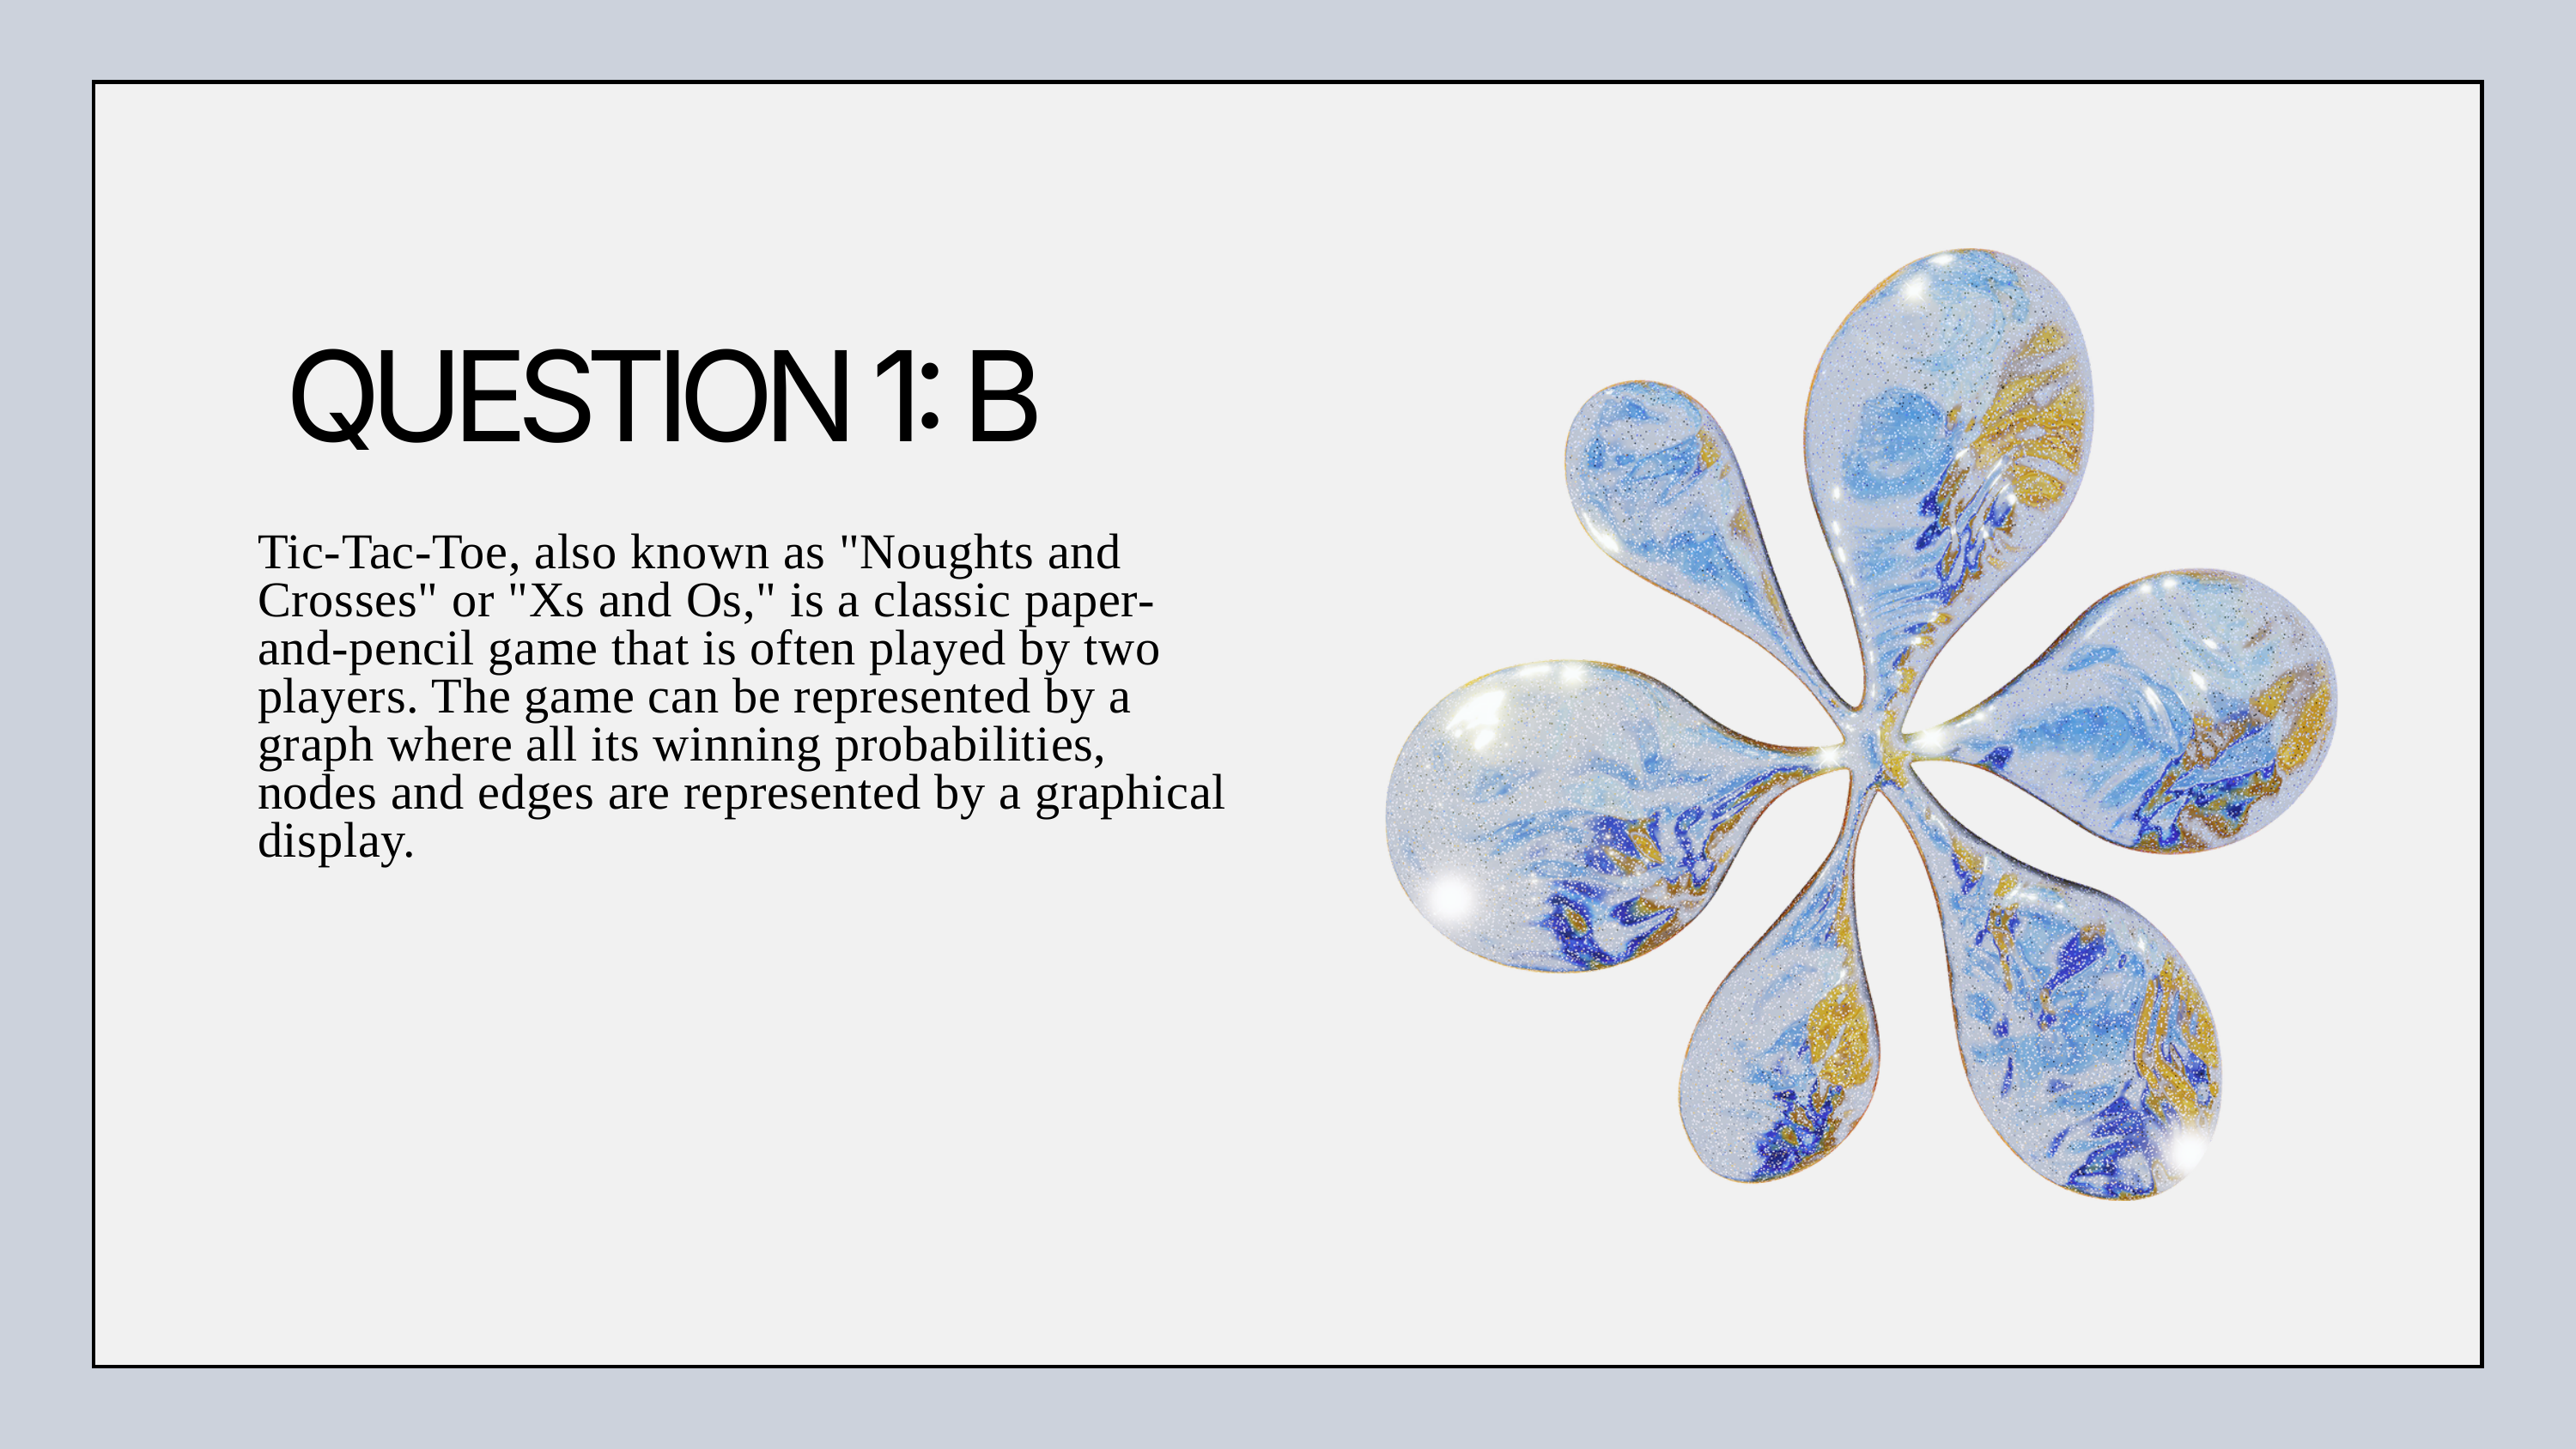

QUESTION 1: B
Tic-Tac-Toe, also known as "Noughts and Crosses" or "Xs and Os," is a classic paper-and-pencil game that is often played by two players. The game can be represented by a graph where all its winning probabilities, nodes and edges are represented by a graphical display.